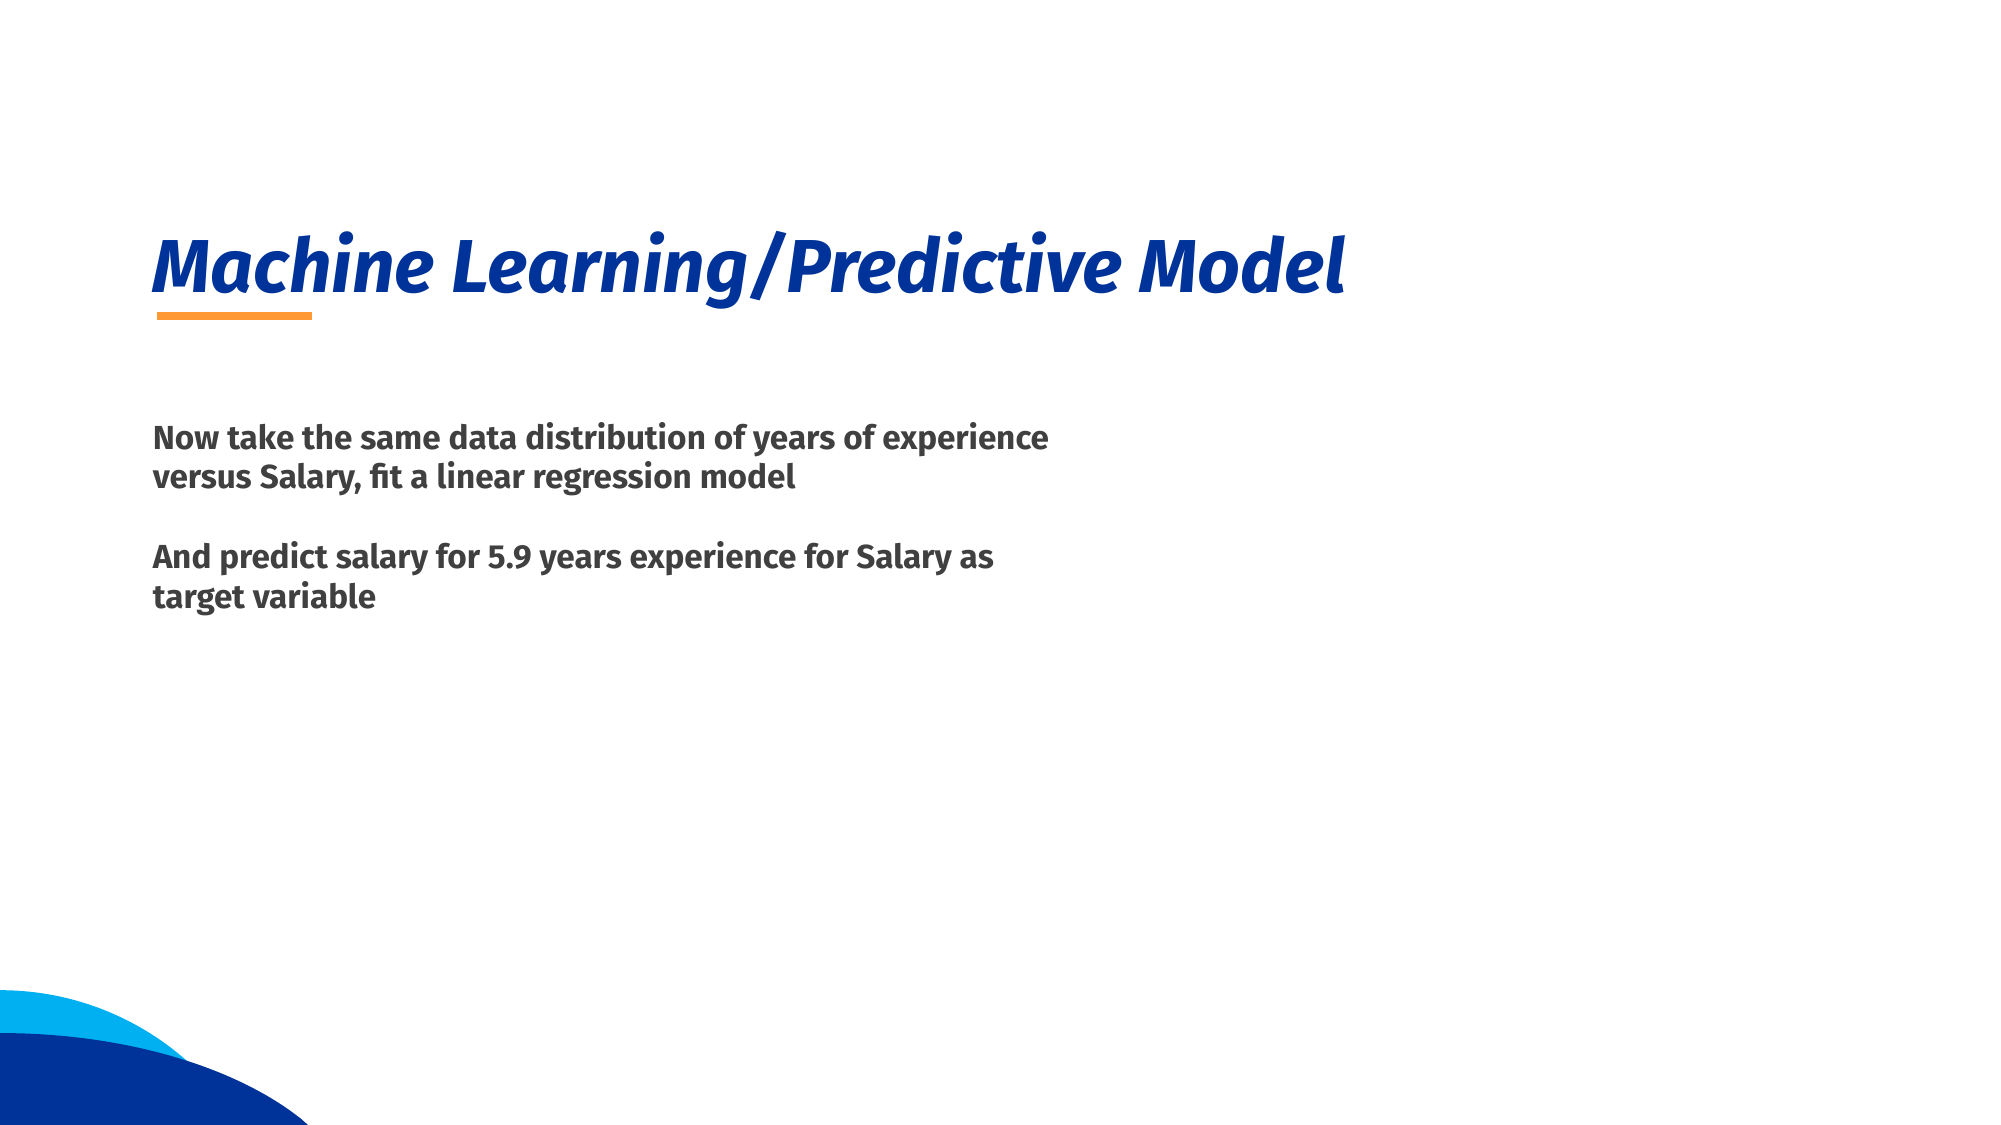

Machine Learning/Predictive Model
Now take the same data distribution of years of experience versus Salary, fit a linear regression model

And predict salary for 5.9 years experience for Salary as target variable